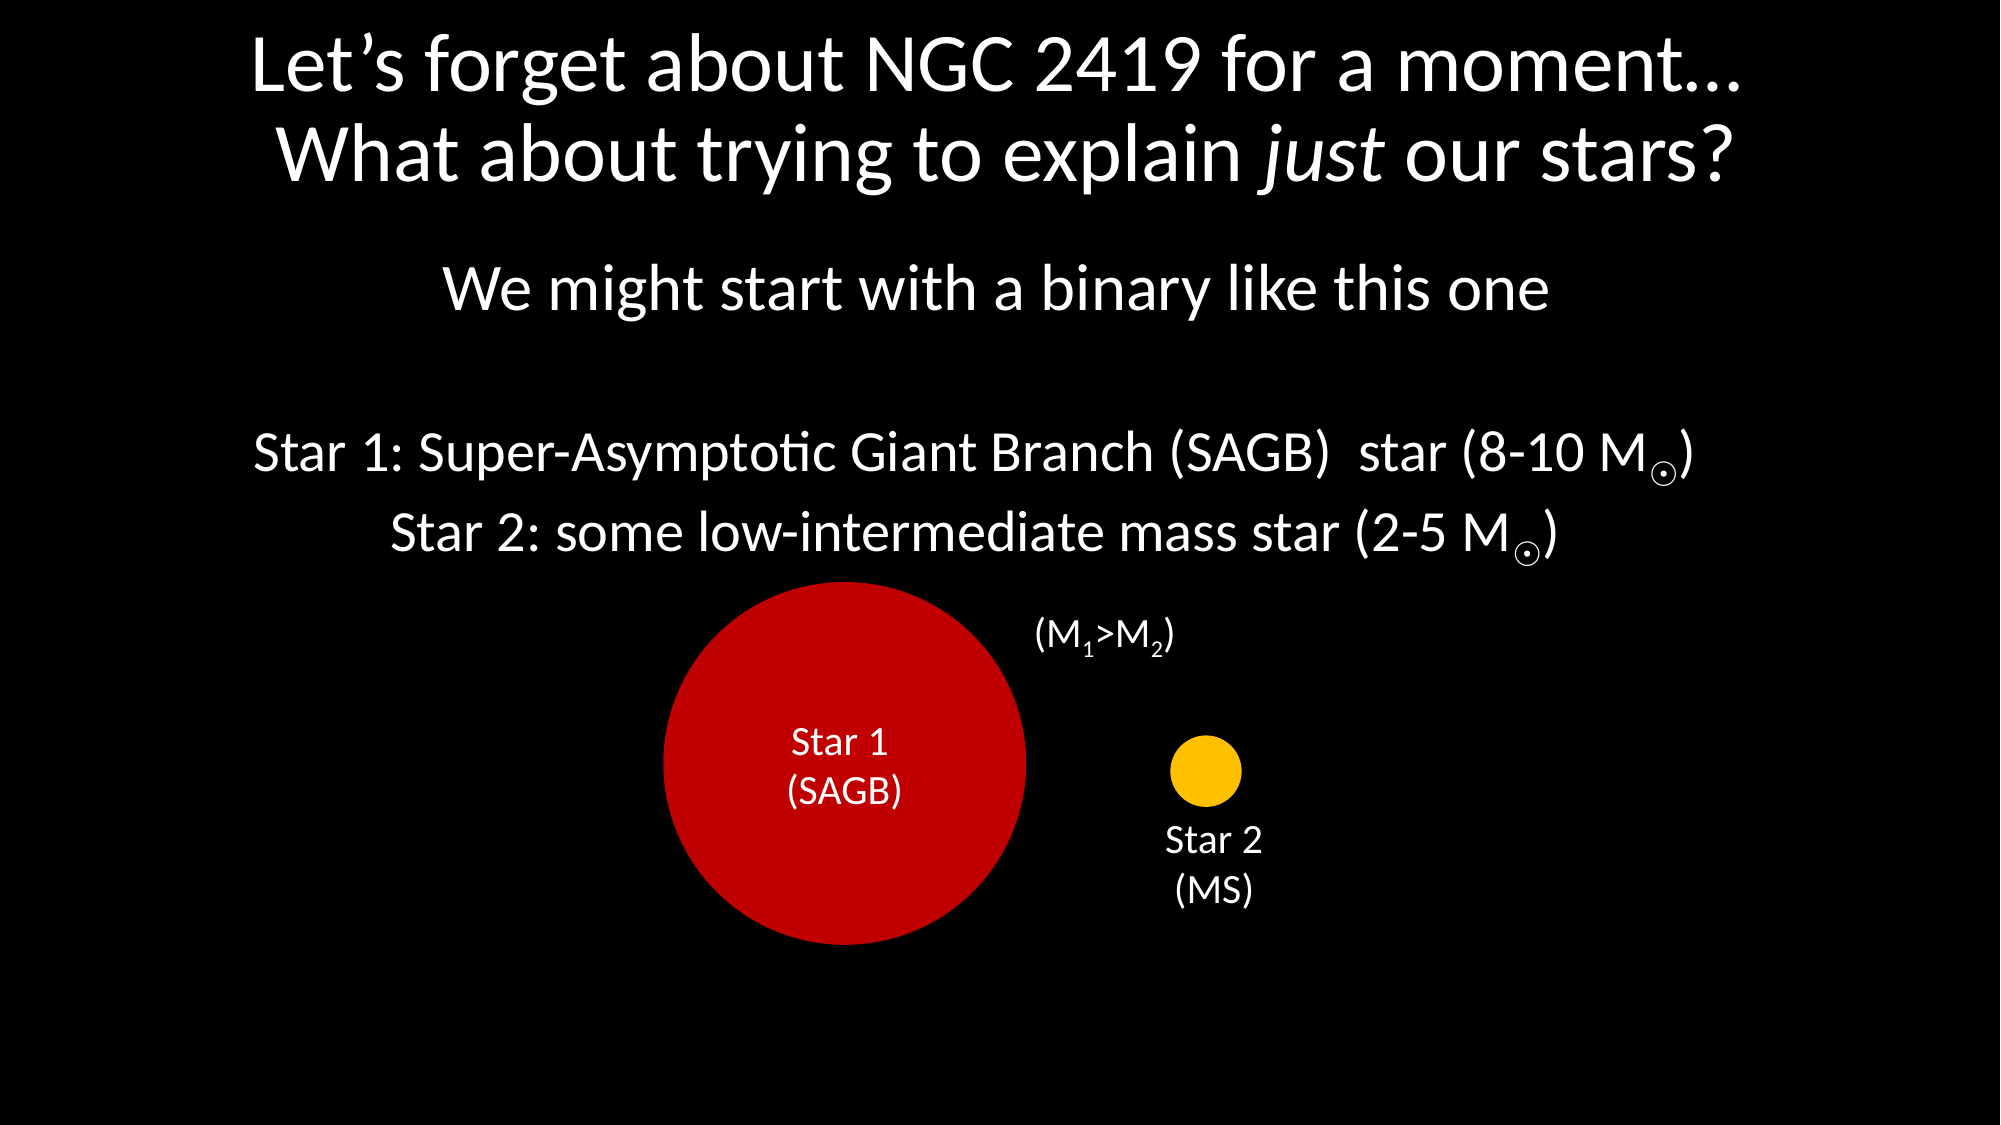

Let’s forget about NGC 2419 for a moment…
 What about trying to explain just our stars?
We might start with a binary like this one
Star 1: Super-Asymptotic Giant Branch (SAGB)  star (8-10 M☉)
Star 2: some low-intermediate mass star (2-5 M☉)
Star 1
(SAGB)
(M1>M2)

Star 2
(MS)